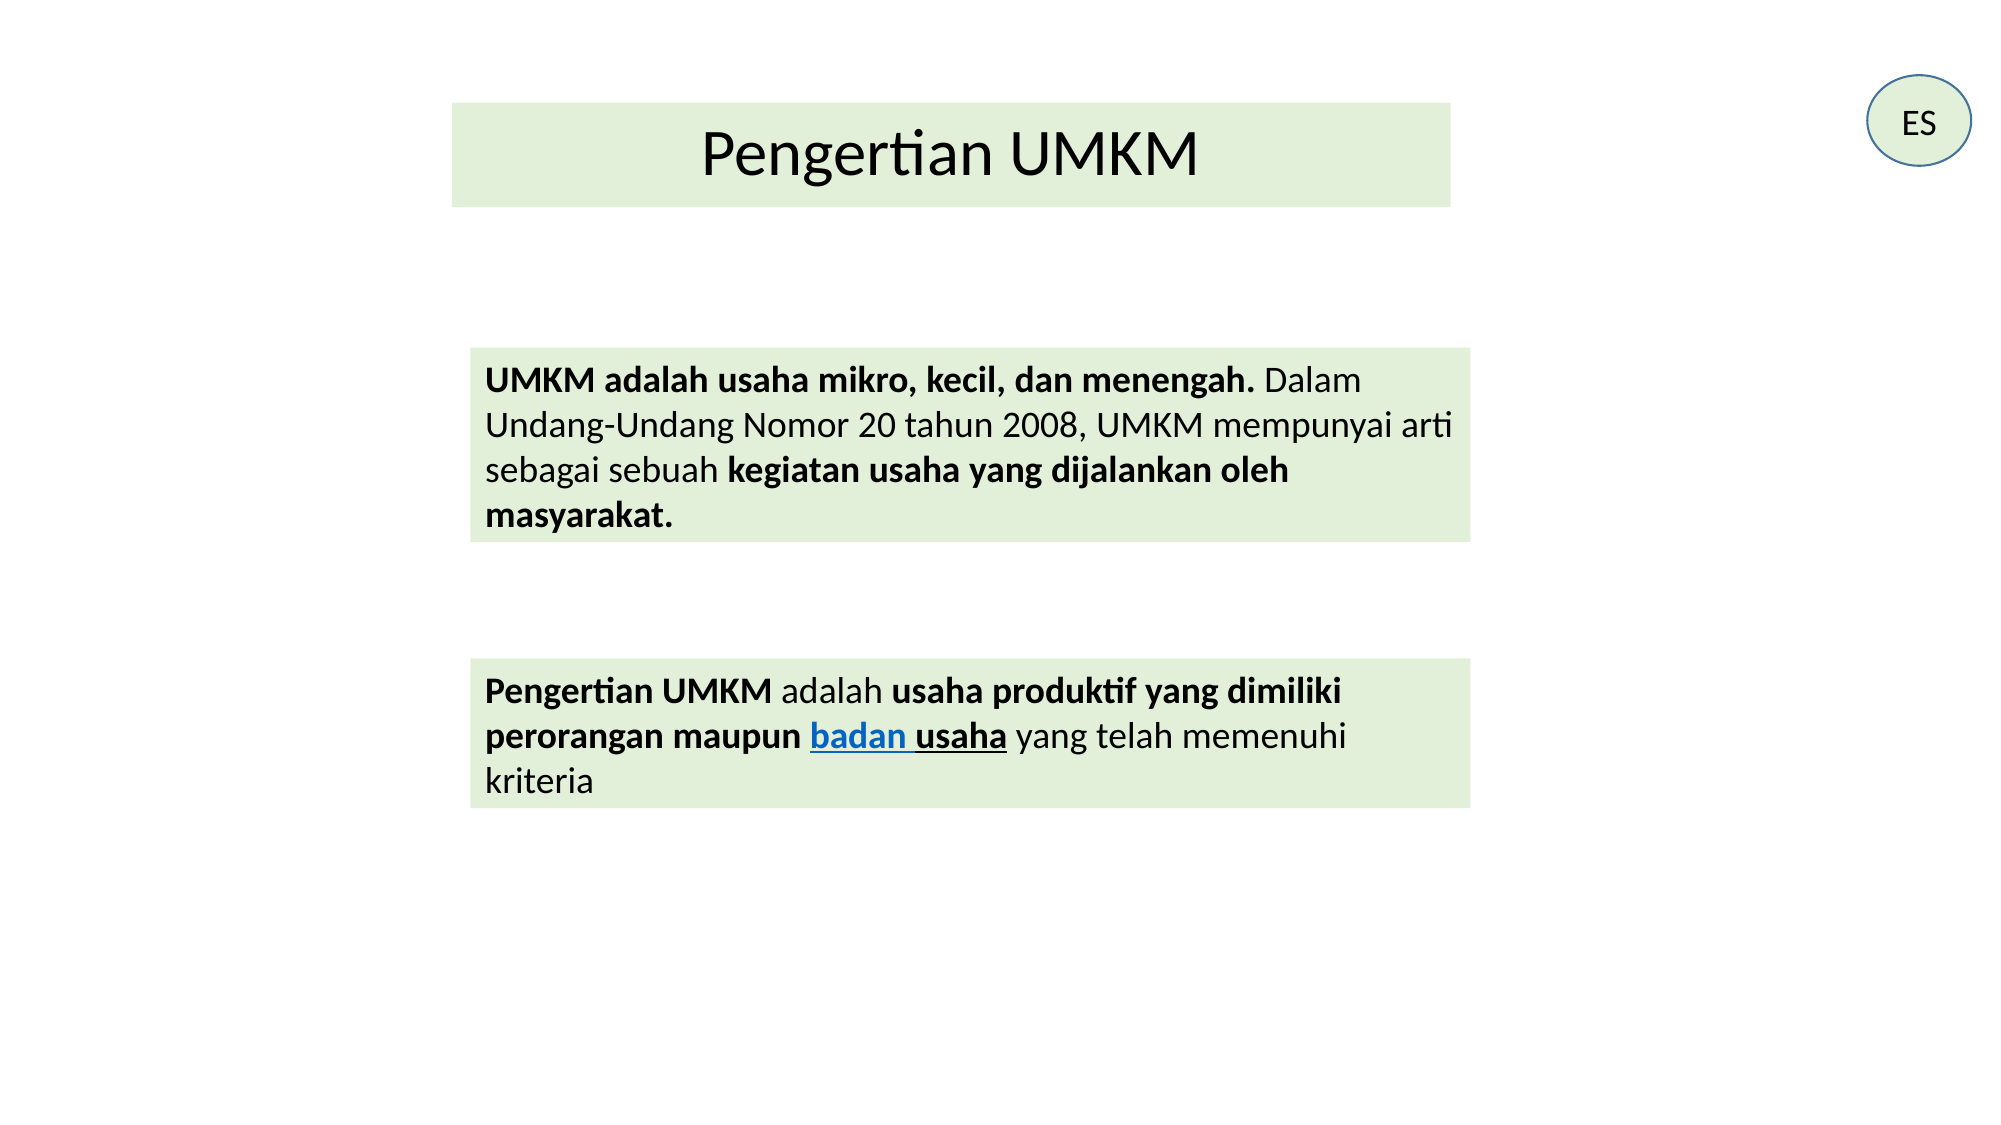

ES
# Pengertian UMKM
UMKM adalah usaha mikro, kecil, dan menengah. Dalam Undang-Undang Nomor 20 tahun 2008, UMKM mempunyai arti sebagai sebuah kegiatan usaha yang dijalankan oleh masyarakat.
Pengertian UMKM adalah usaha produktif yang dimiliki perorangan maupun badan usaha yang telah memenuhi kriteria